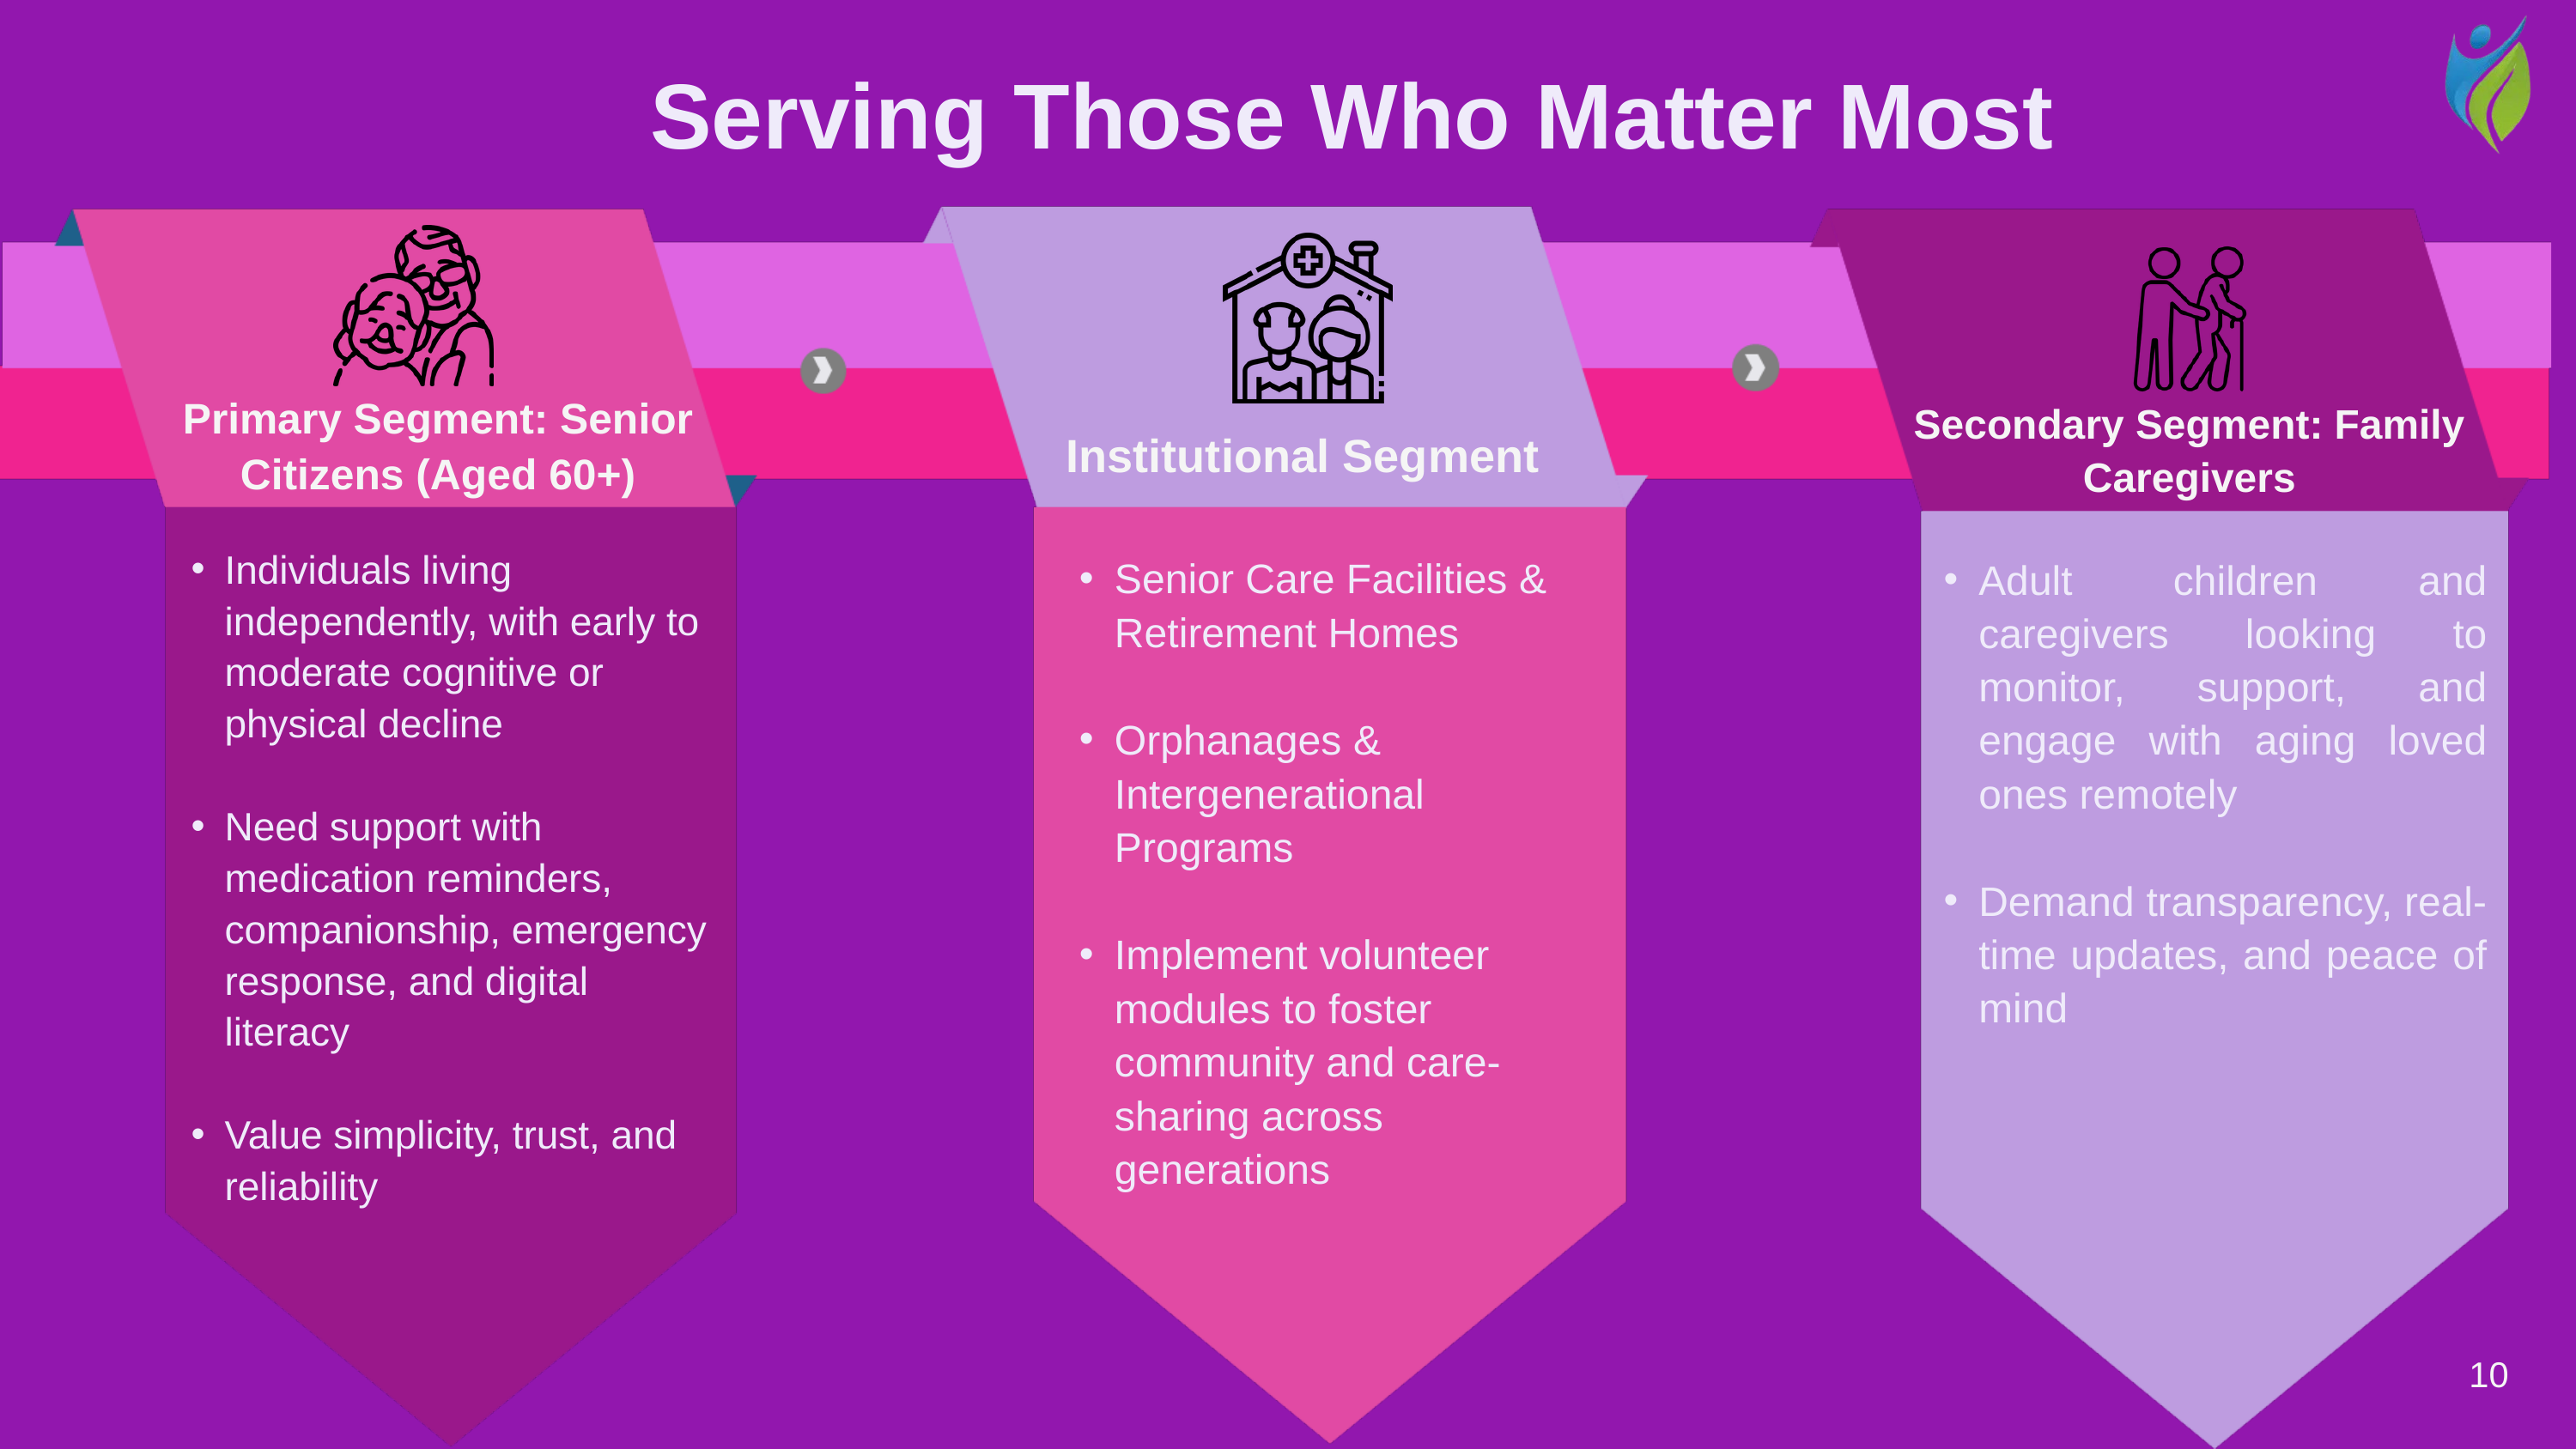

Serving Those Who Matter Most

Primary Segment: Senior Citizens (Aged 60+)
Secondary Segment: Family Caregivers
Institutional Segment
Individuals living independently, with early to moderate cognitive or physical decline

Need support with medication reminders, companionship, emergency response, and digital literacy

Value simplicity, trust, and reliability

Senior Care Facilities & Retirement Homes

Orphanages & Intergenerational Programs

Implement volunteer modules to foster community and care-sharing across generations

Adult children and caregivers looking to monitor, support, and engage with aging loved ones remotely

Demand transparency, real-time updates, and peace of mind

10